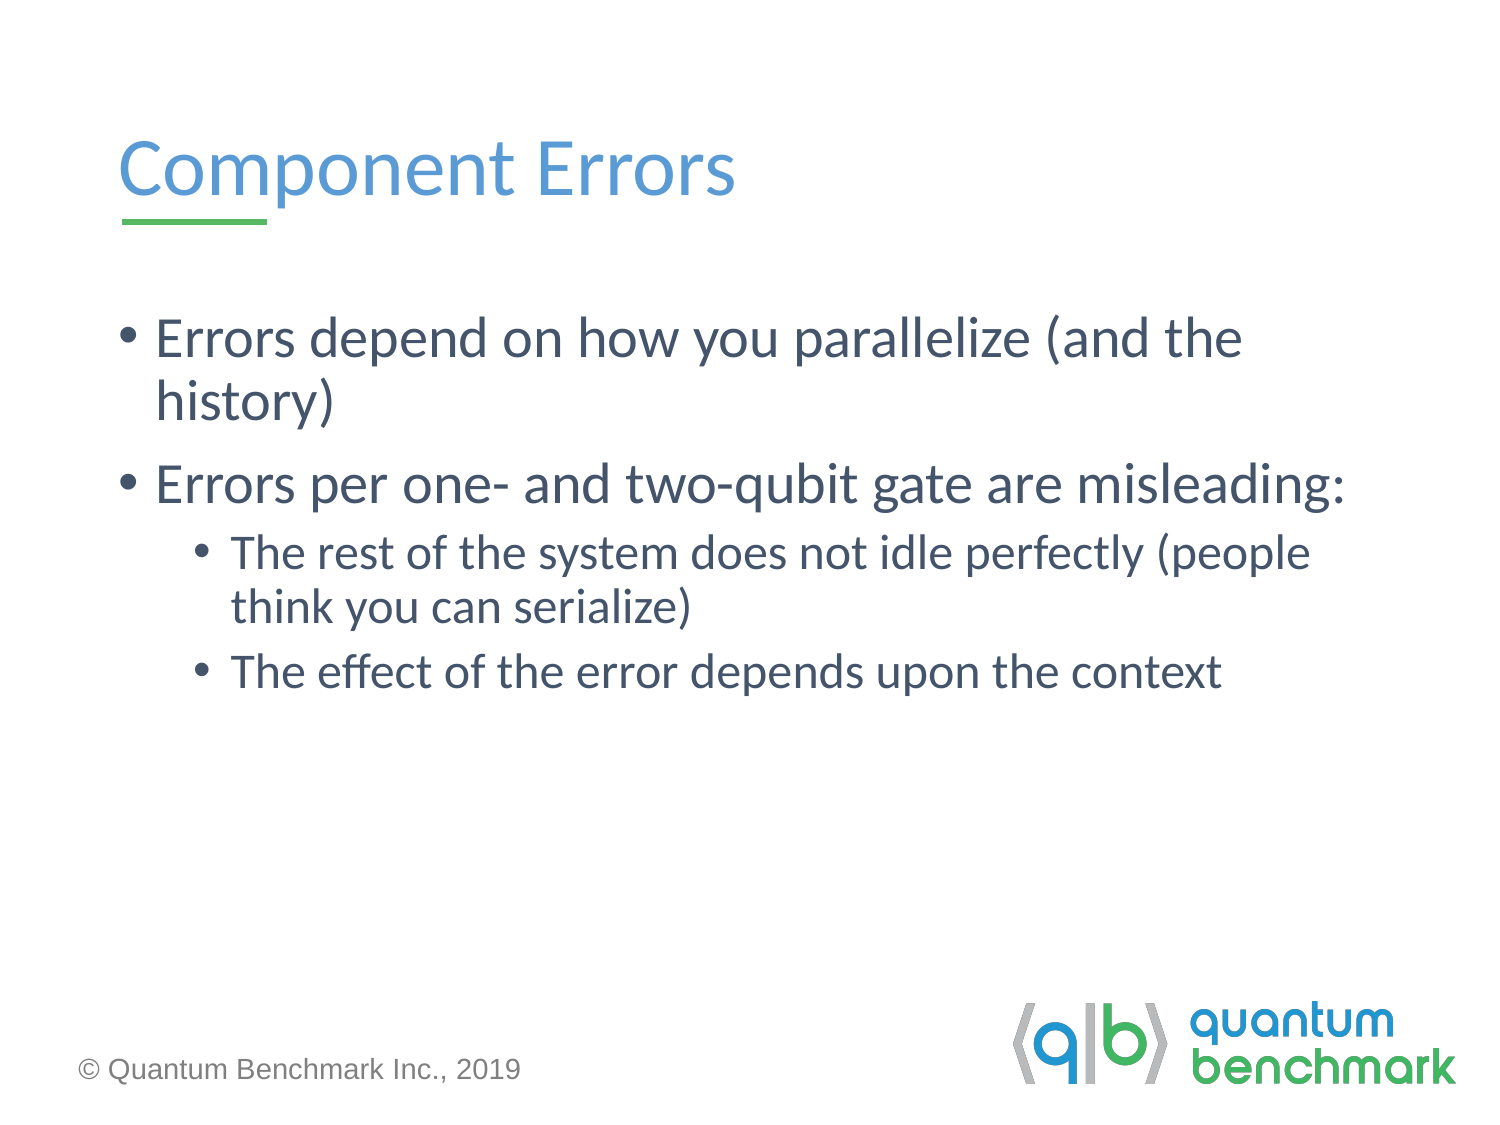

# Component Errors
Errors depend on how you parallelize (and the history)
Errors per one- and two-qubit gate are misleading:
The rest of the system does not idle perfectly (people think you can serialize)
The effect of the error depends upon the context